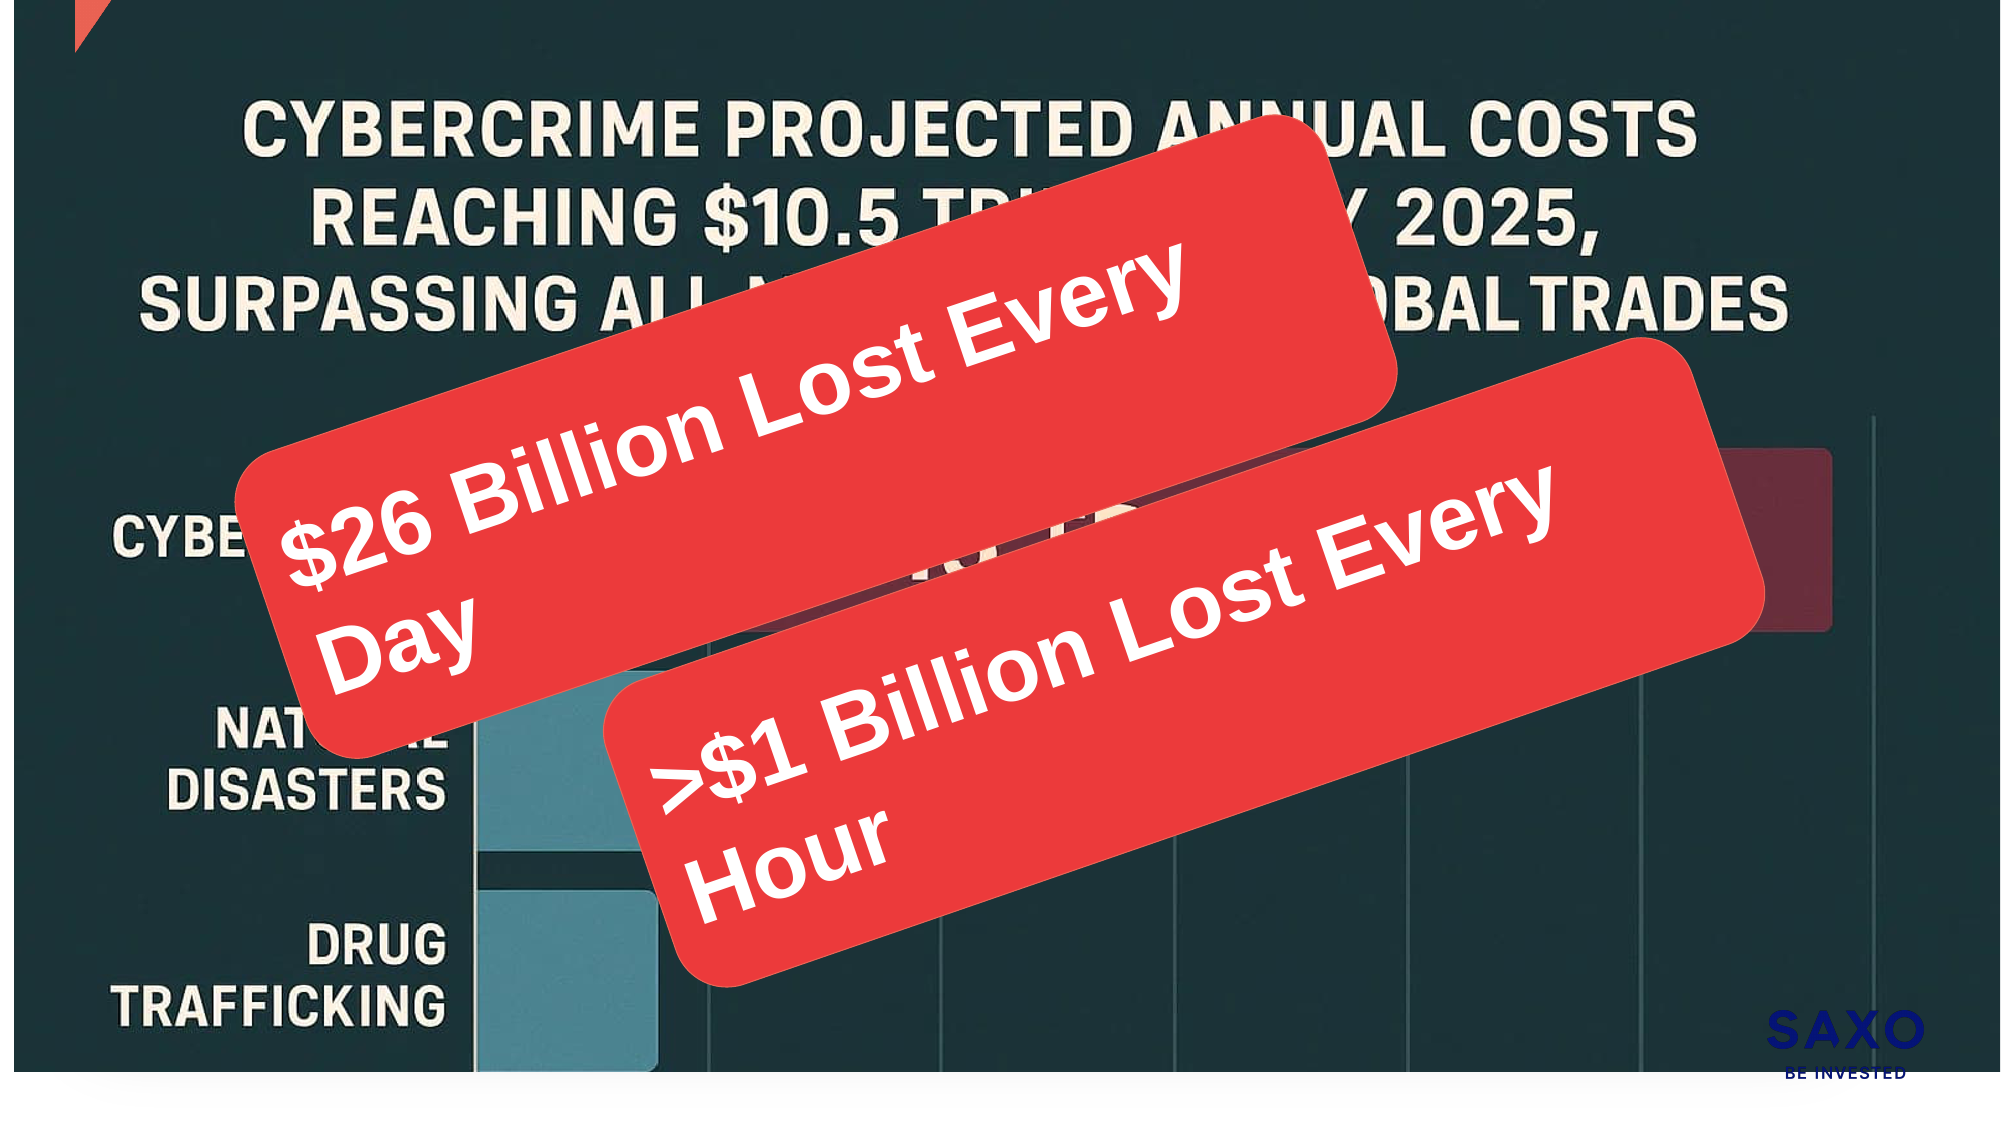

$26 Billion Lost Every Day
>$1 Billion Lost Every Hour